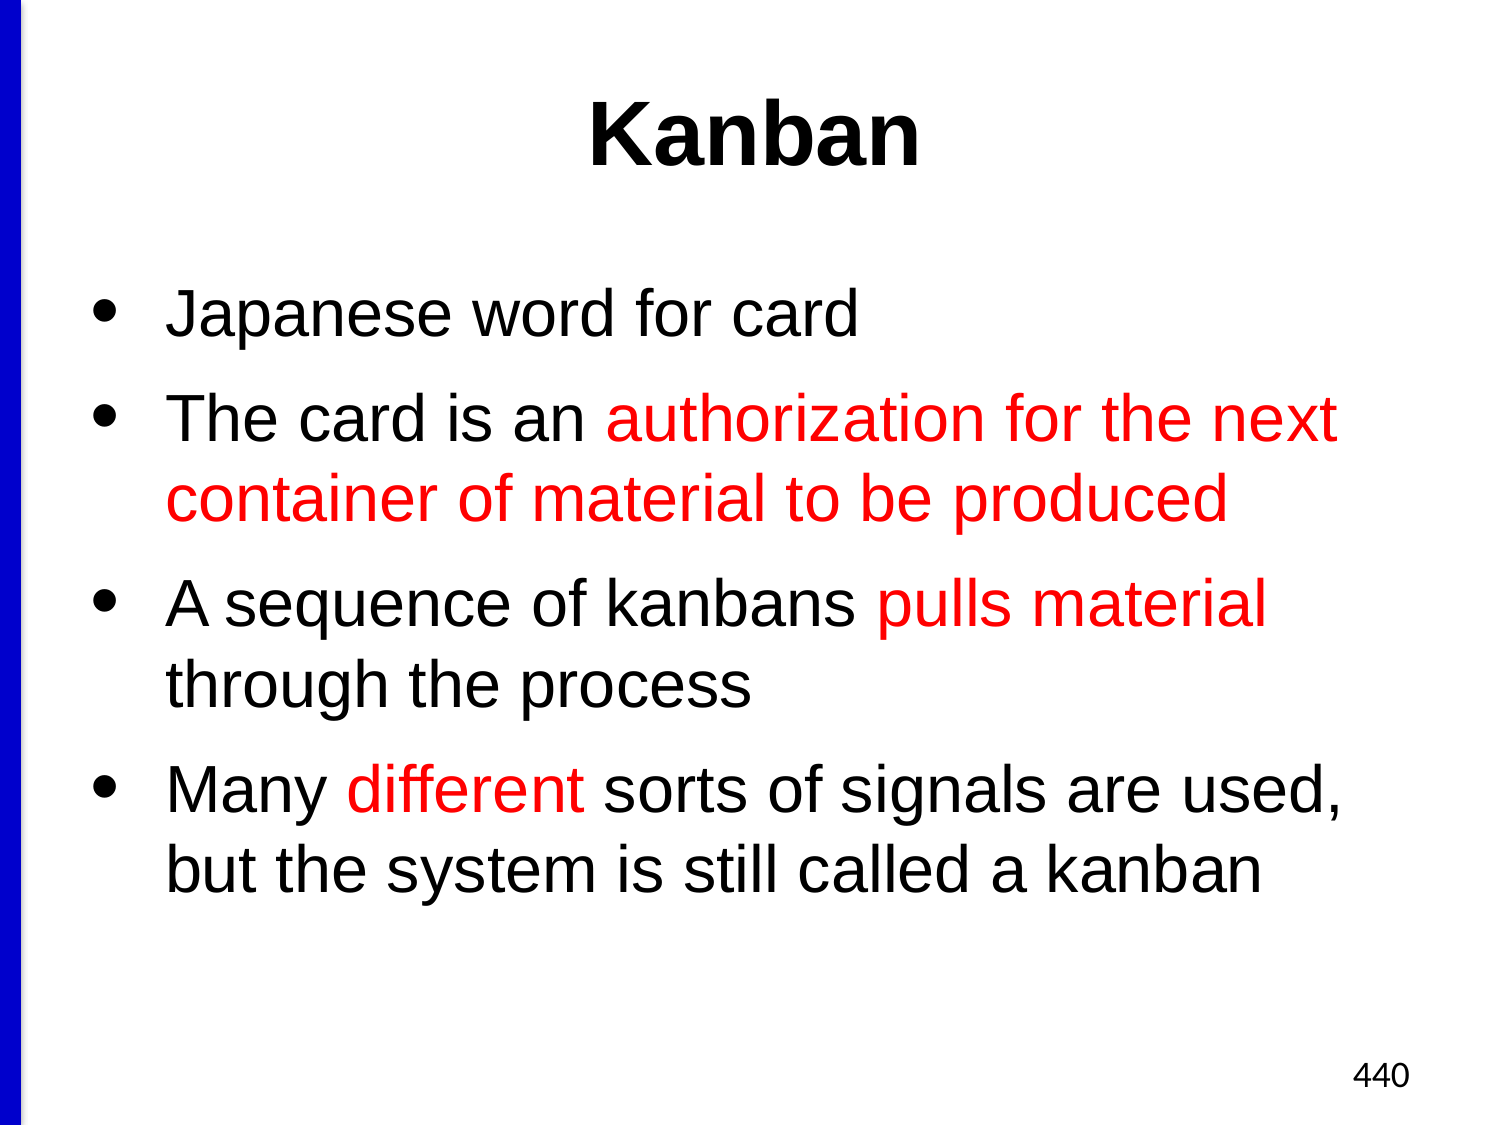

# Kanban
Japanese word for card
The card is an authorization for the next container of material to be produced
A sequence of kanbans pulls material through the process
Many different sorts of signals are used, but the system is still called a kanban
440